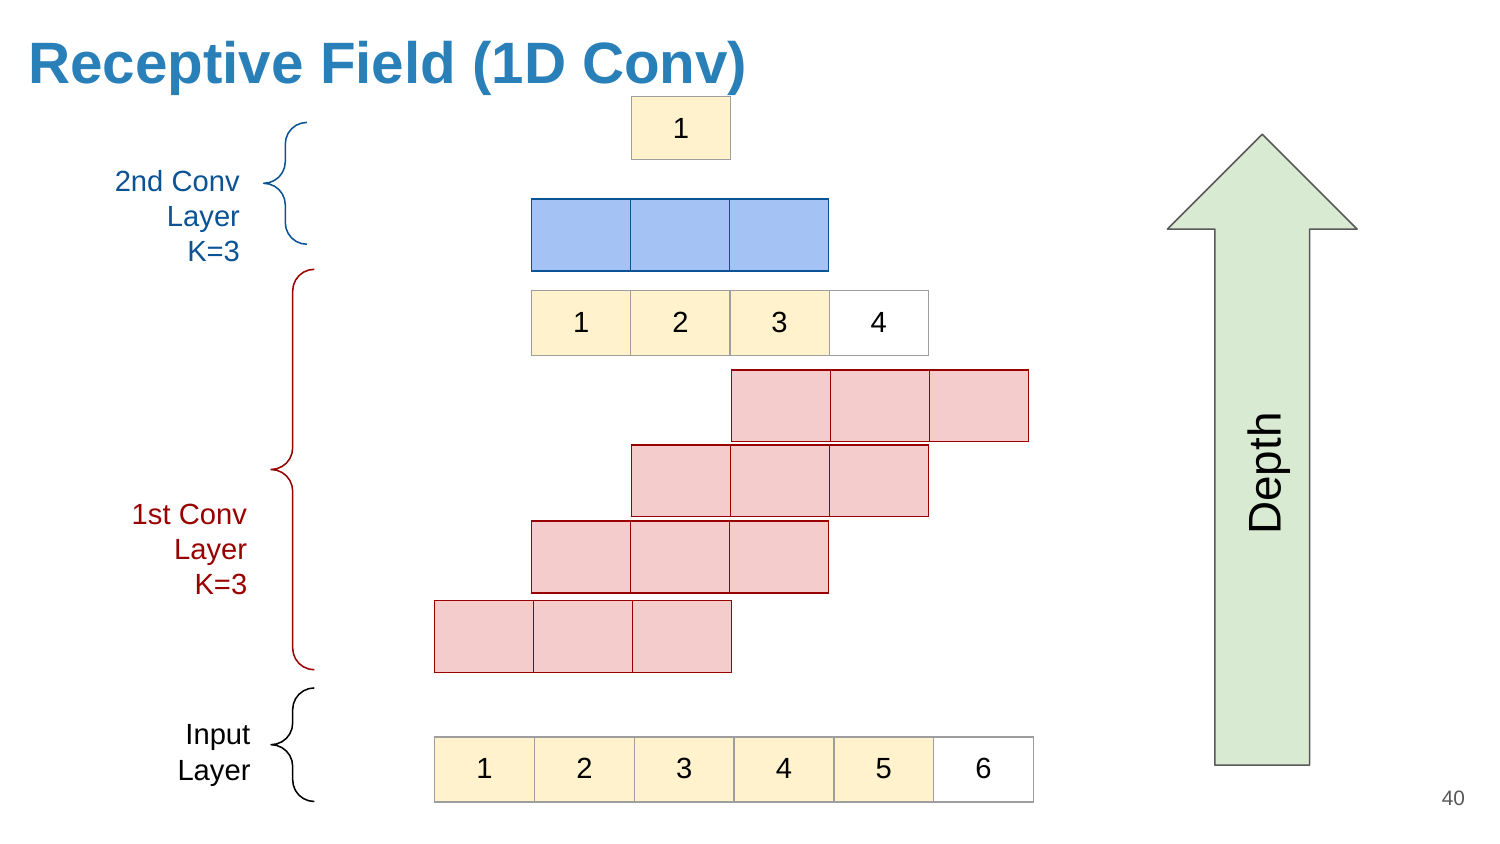

# Receptive Field (1D Conv)
| 1 |
| --- |

2nd Conv Layer
K=3
|  |  |  |
| --- | --- | --- |

| 1 | 2 | 3 | 4 |
| --- | --- | --- | --- |
Depth
|  |  |  |
| --- | --- | --- |
|  |  |  |
| --- | --- | --- |
1st Conv Layer
K=3
|  |  |  |
| --- | --- | --- |
|  |  |  |
| --- | --- | --- |

Input Layer
| 1 | 2 | 3 | 4 | 5 | 6 |
| --- | --- | --- | --- | --- | --- |
40